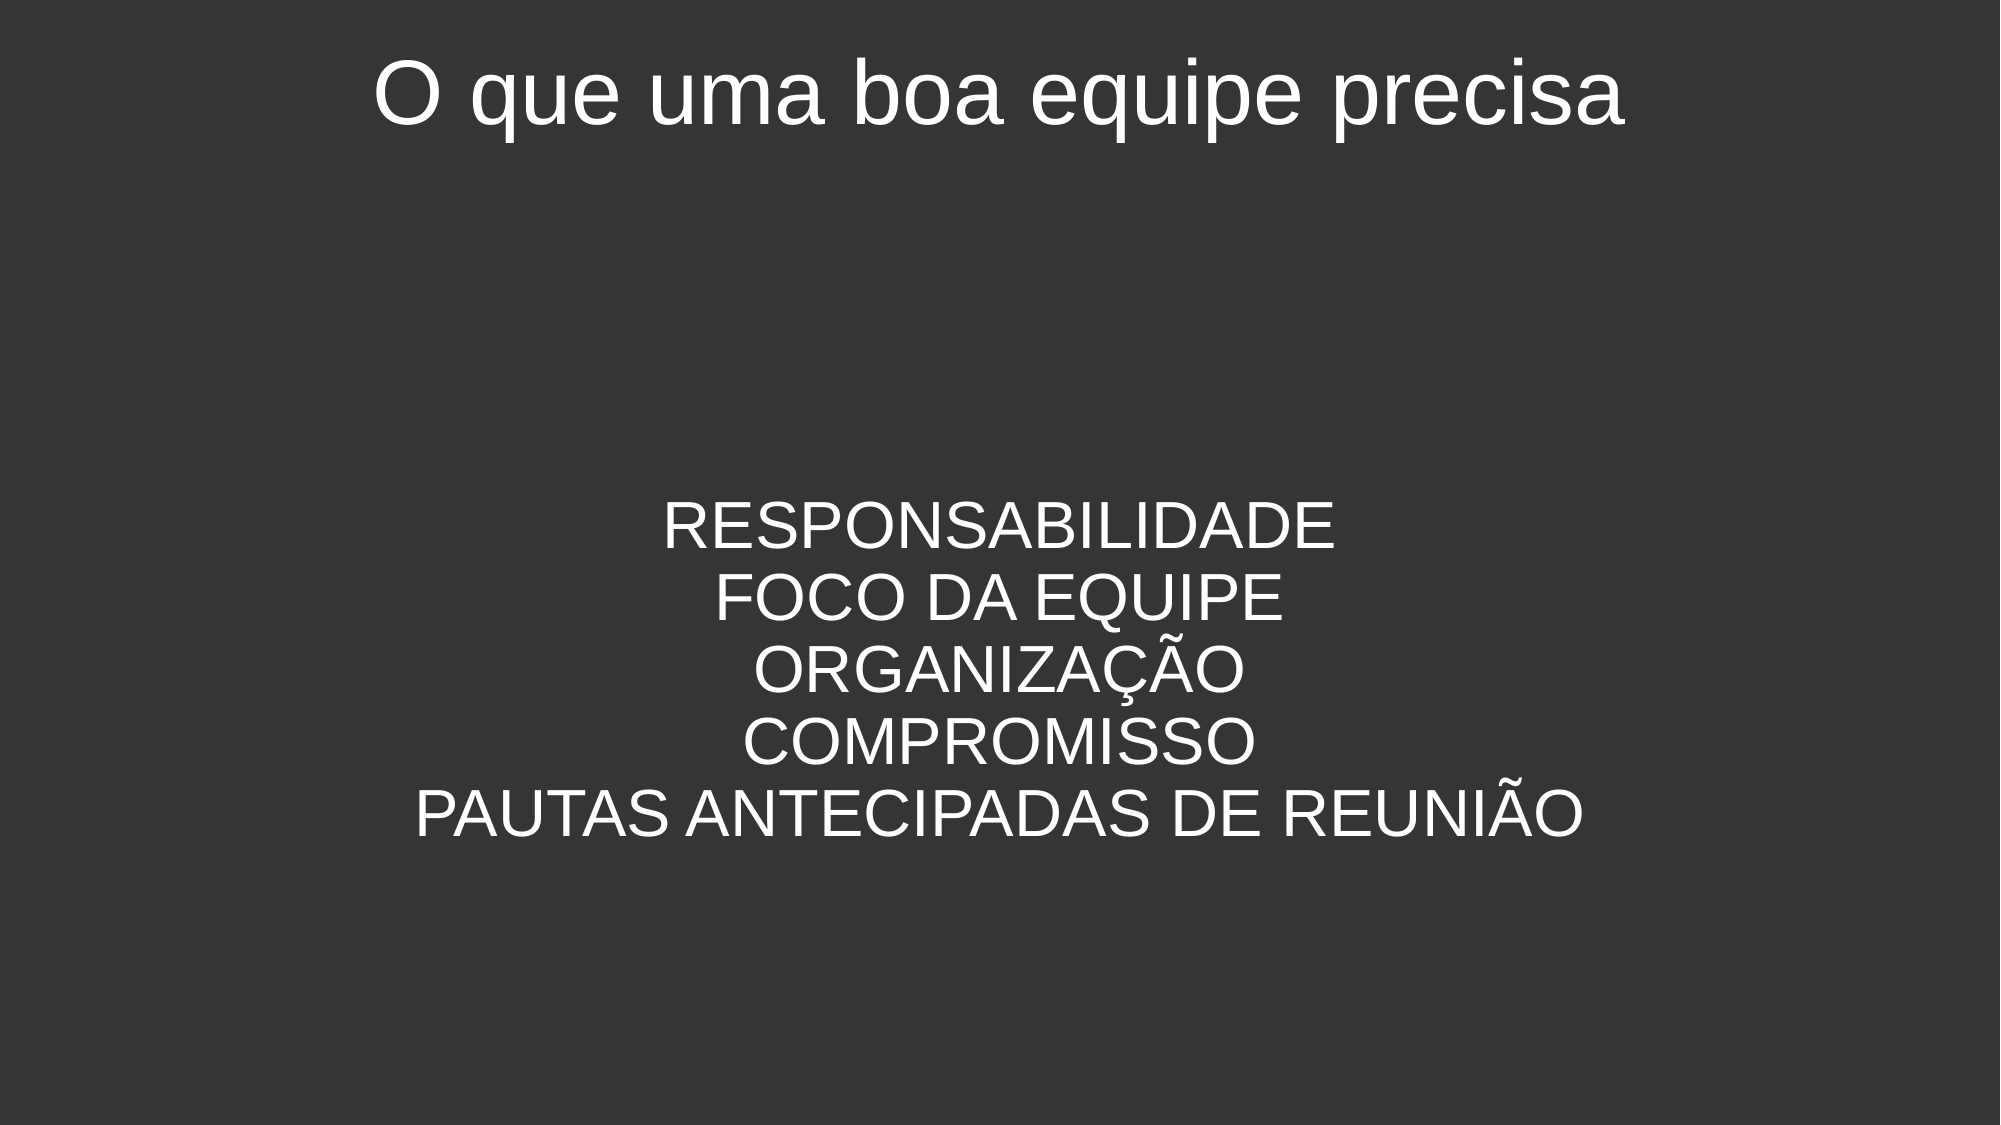

O que uma boa equipe precisa
# RESPONSABILIDADE FOCO DA EQUIPE ORGANIZAÇÃO COMPROMISSO PAUTAS ANTECIPADAS DE REUNIÃO